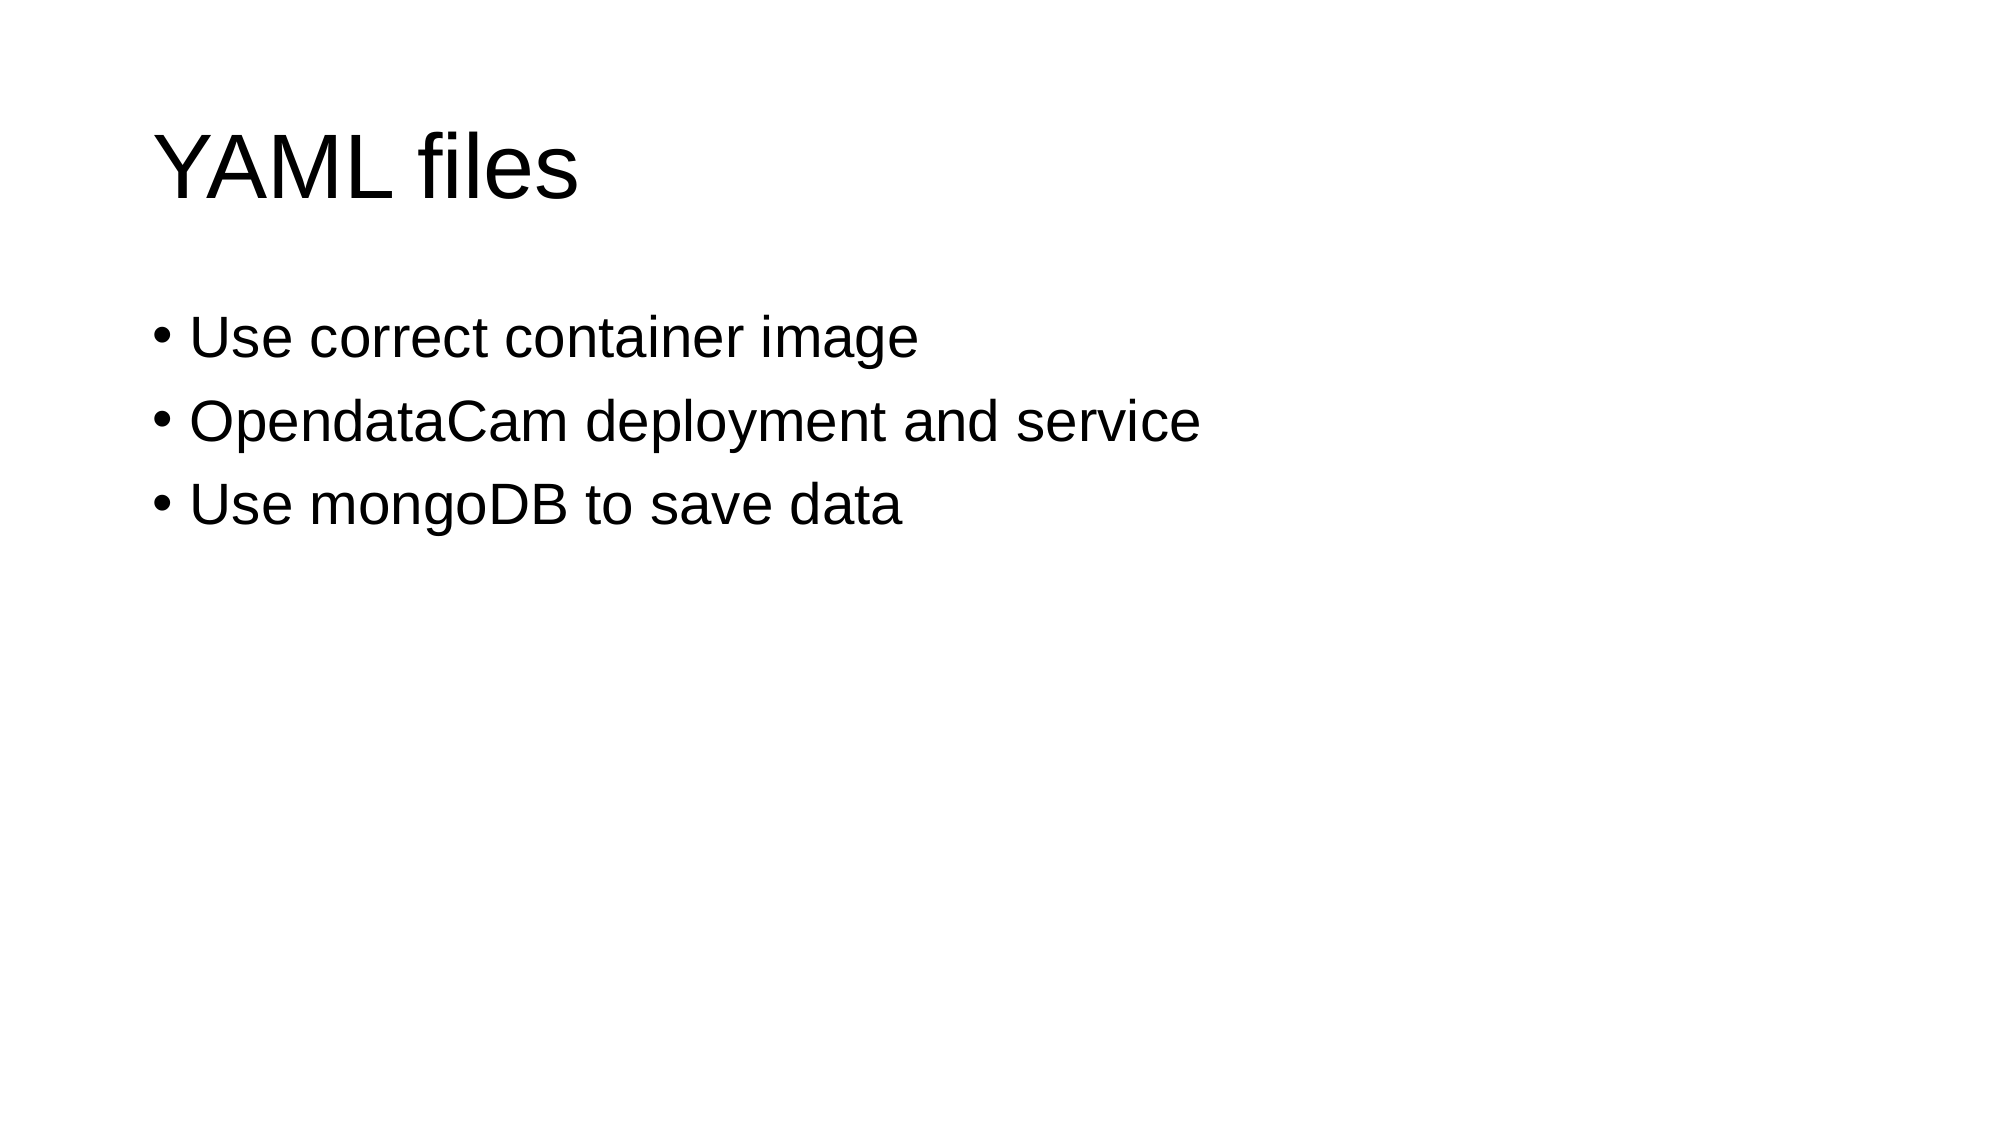

# YAML files
Use correct container image
OpendataCam deployment and service
Use mongoDB to save data